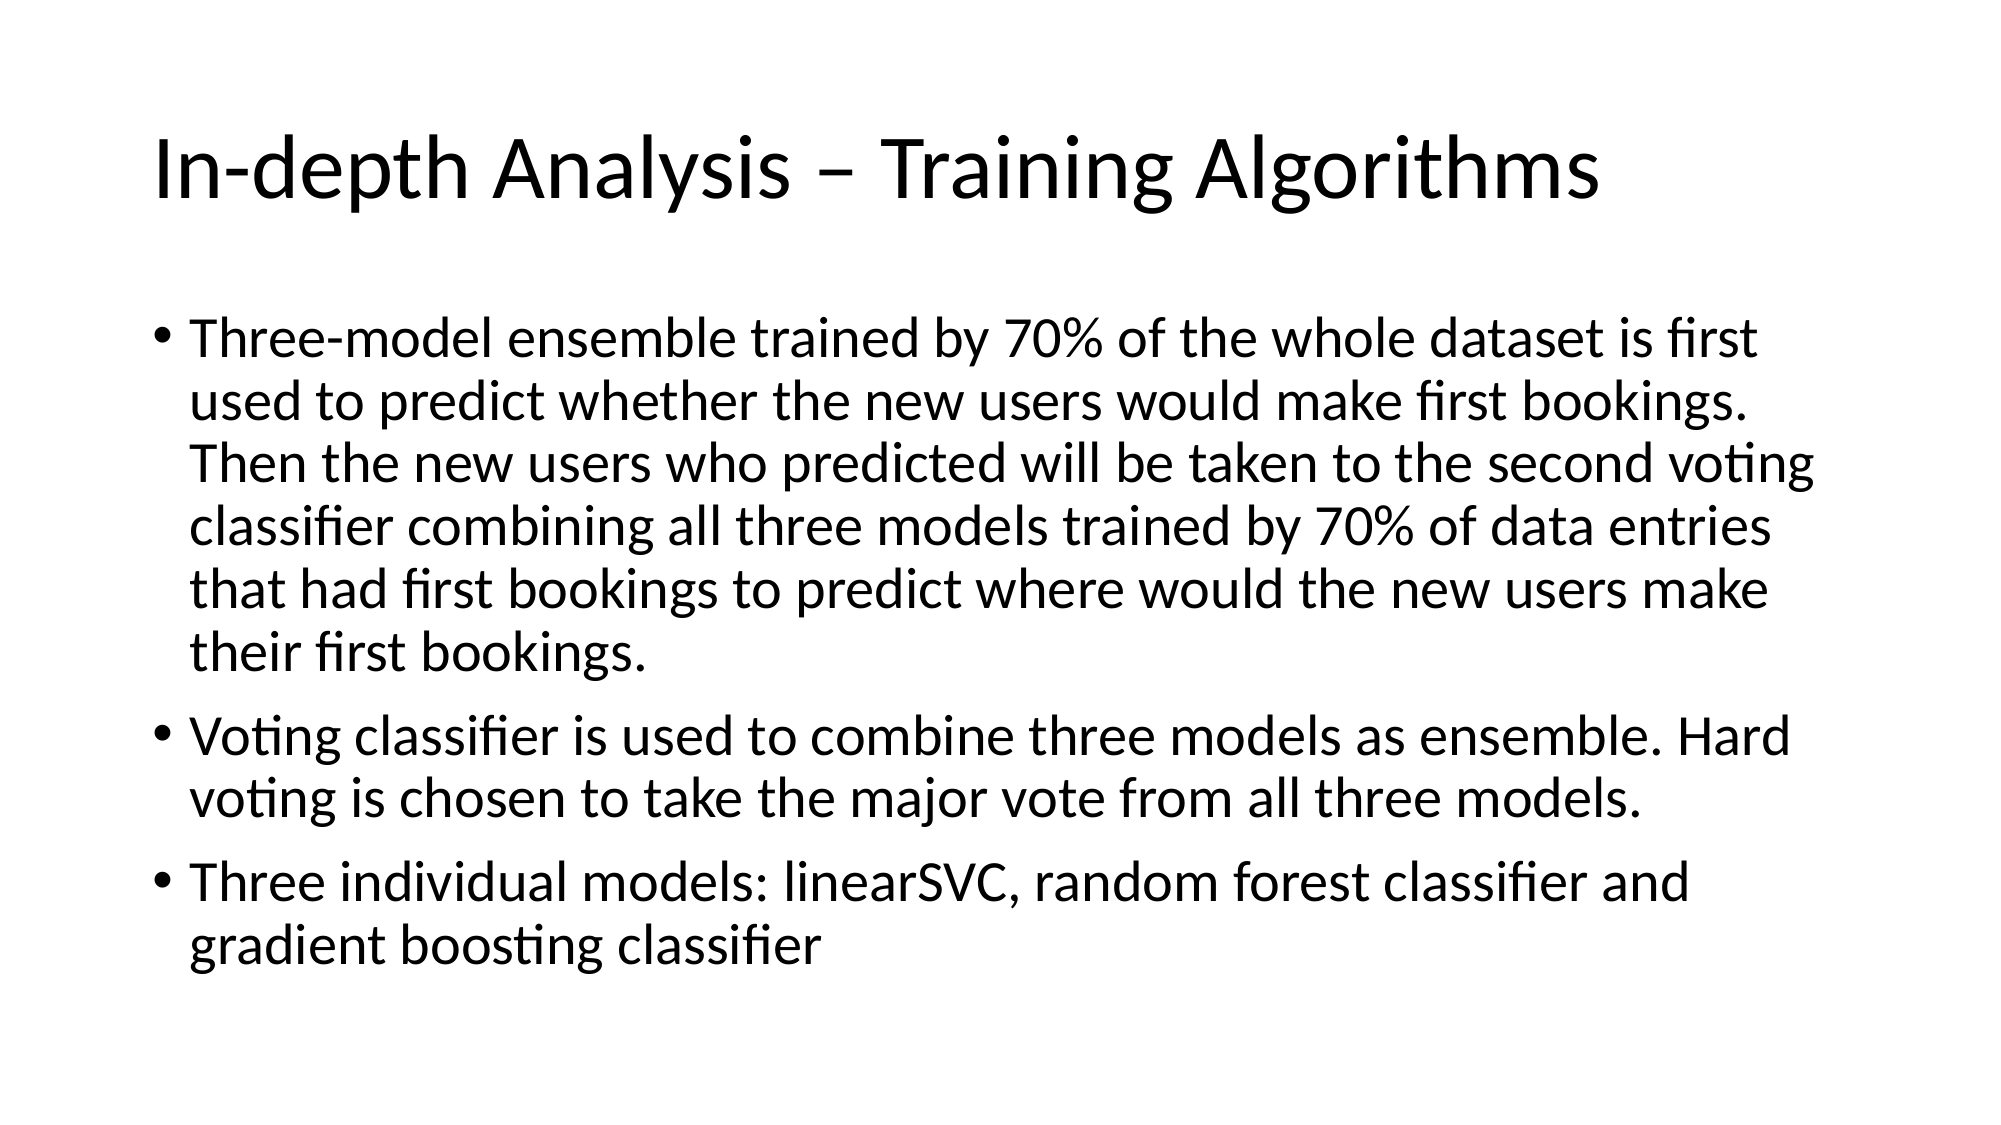

# In-depth Analysis – Training Algorithms
Three-model ensemble trained by 70% of the whole dataset is first used to predict whether the new users would make first bookings. Then the new users who predicted will be taken to the second voting classifier combining all three models trained by 70% of data entries that had first bookings to predict where would the new users make their first bookings.
Voting classifier is used to combine three models as ensemble. Hard voting is chosen to take the major vote from all three models.
Three individual models: linearSVC, random forest classifier and gradient boosting classifier